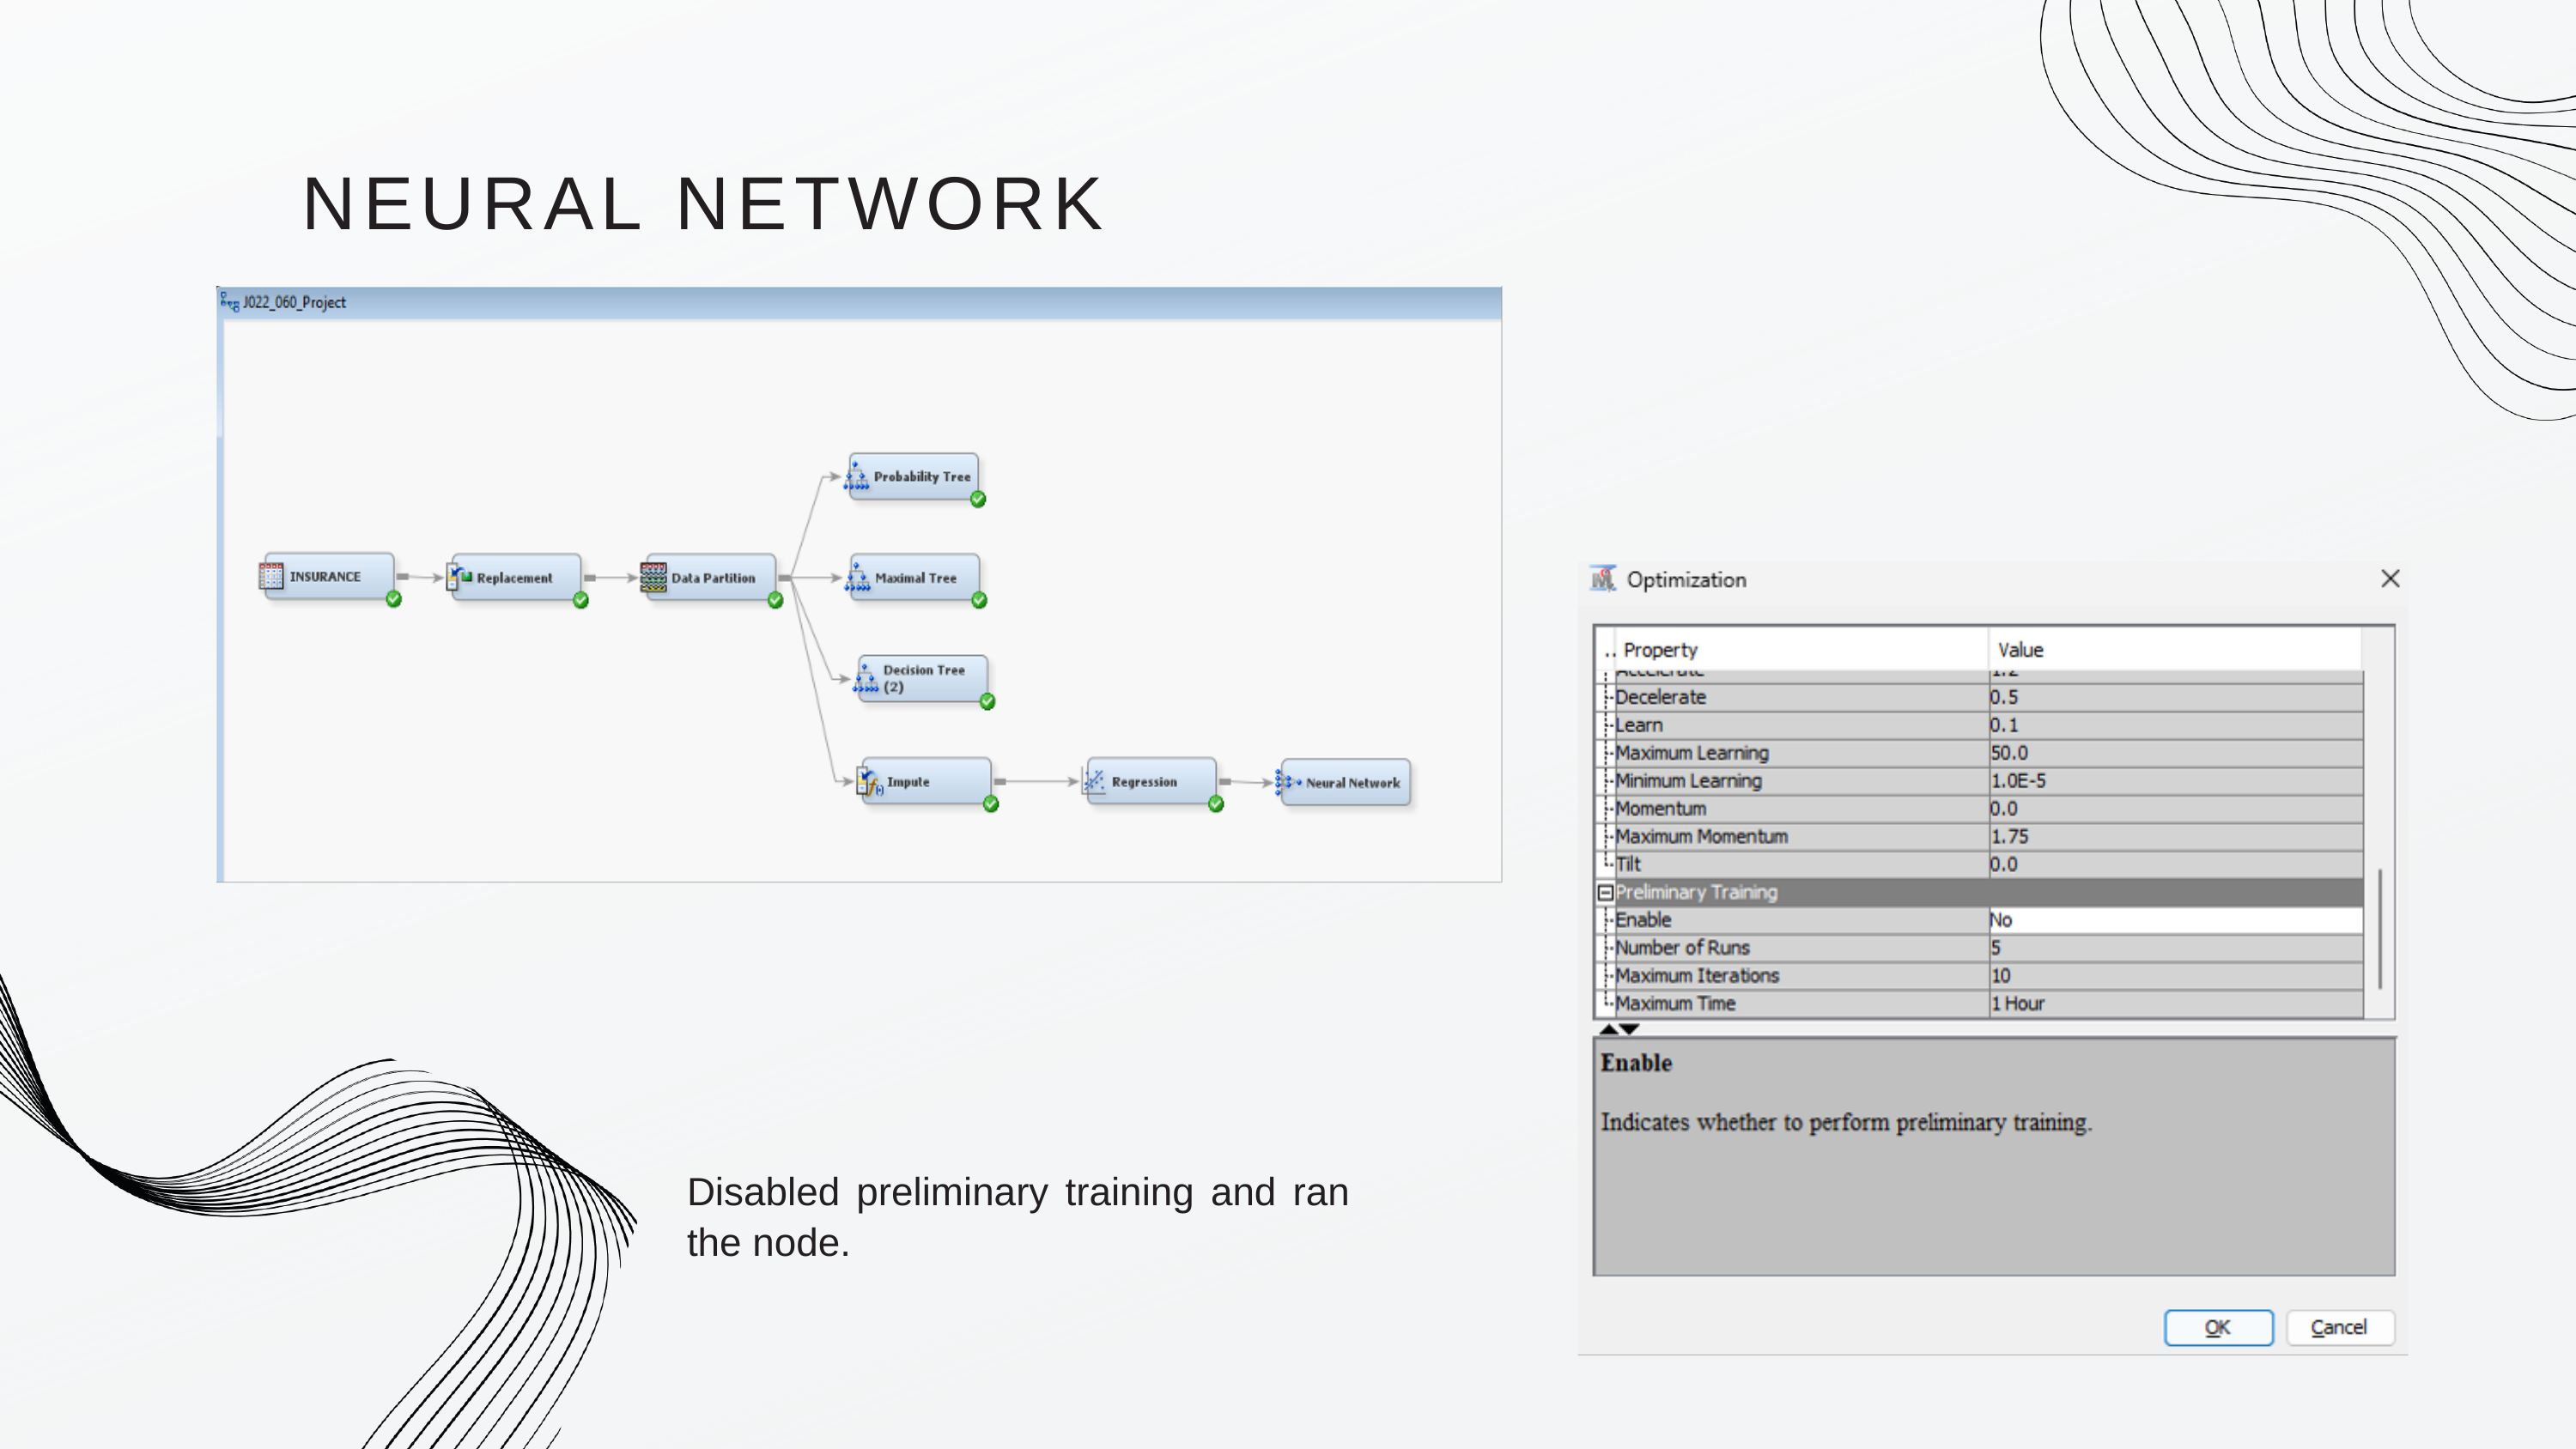

NEURAL NETWORK

Disabled preliminary training and ran the node.